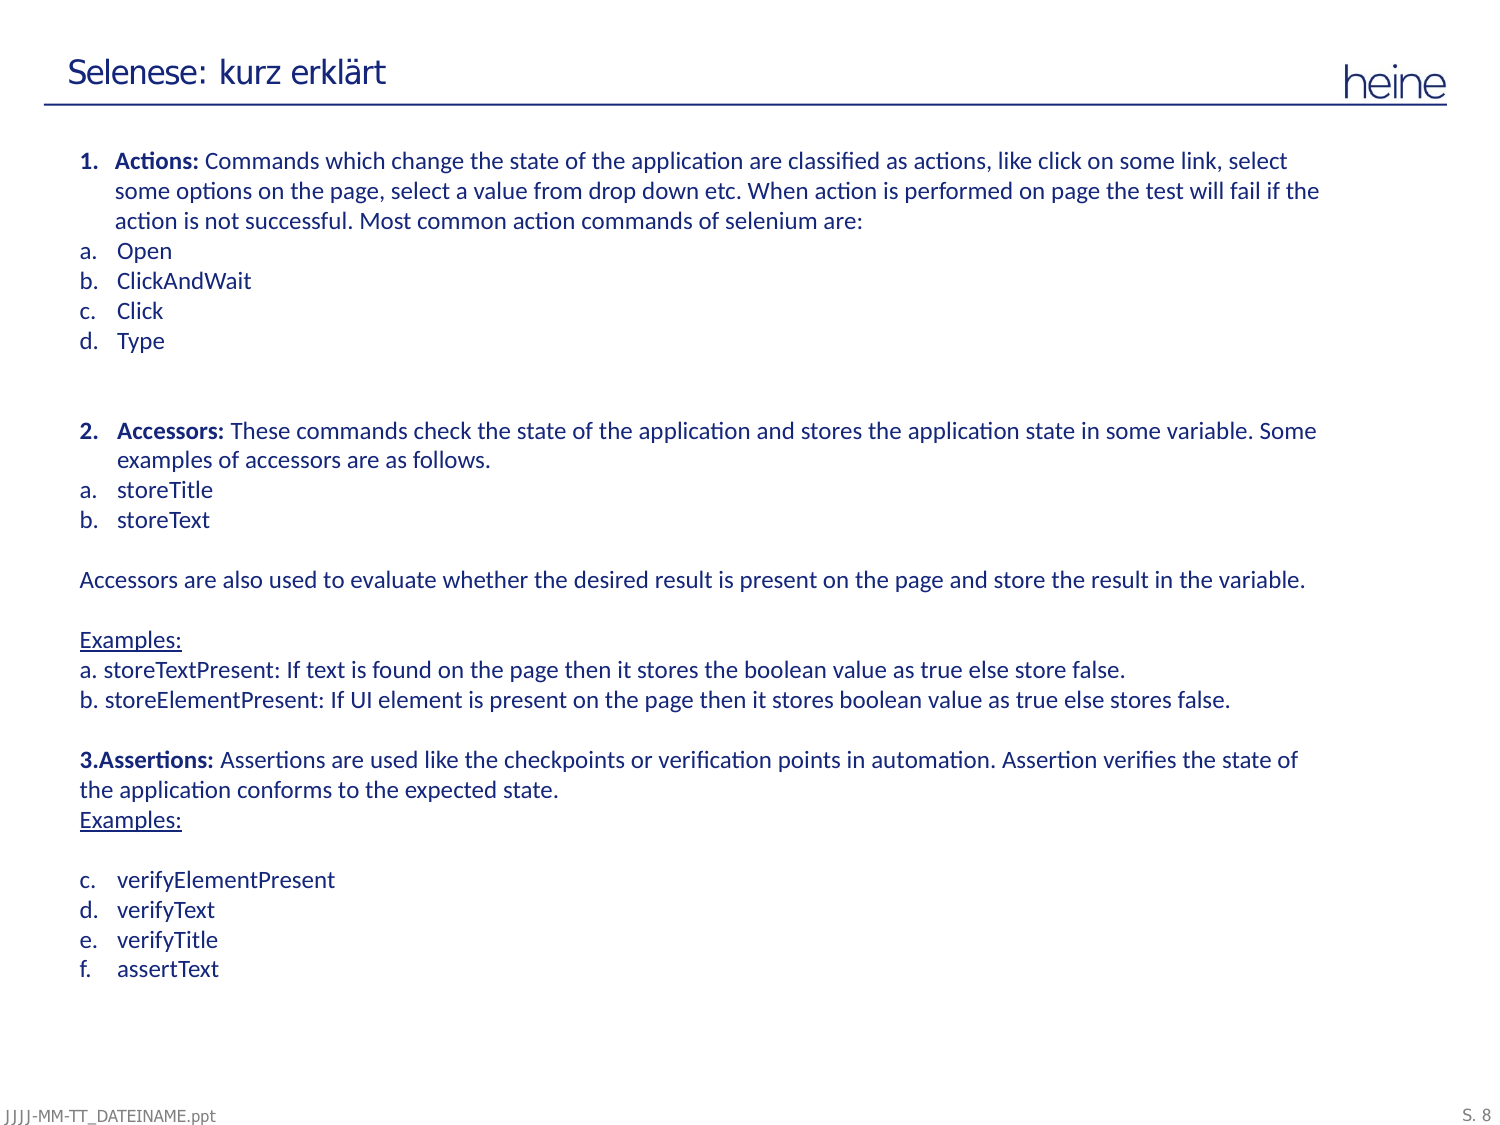

# Selenese: kurz erklärt
Actions: Commands which change the state of the application are classified as actions, like click on some link, select some options on the page, select a value from drop down etc. When action is performed on page the test will fail if the action is not successful. Most common action commands of selenium are:
Open
ClickAndWait
Click
Type

Accessors: These commands check the state of the application and stores the application state in some variable. Some examples of accessors are as follows.
storeTitle
storeText

Accessors are also used to evaluate whether the desired result is present on the page and store the result in the variable.

Examples:
a. storeTextPresent: If text is found on the page then it stores the boolean value as true else store false.
b. storeElementPresent: If UI element is present on the page then it stores boolean value as true else stores false.

3.Assertions: Assertions are used like the checkpoints or verification points in automation. Assertion verifies the state of the application conforms to the expected state.
Examples:

verifyElementPresent
verifyText
verifyTitle
assertText

JJJJ-MM-TT_DATEINAME.ppt